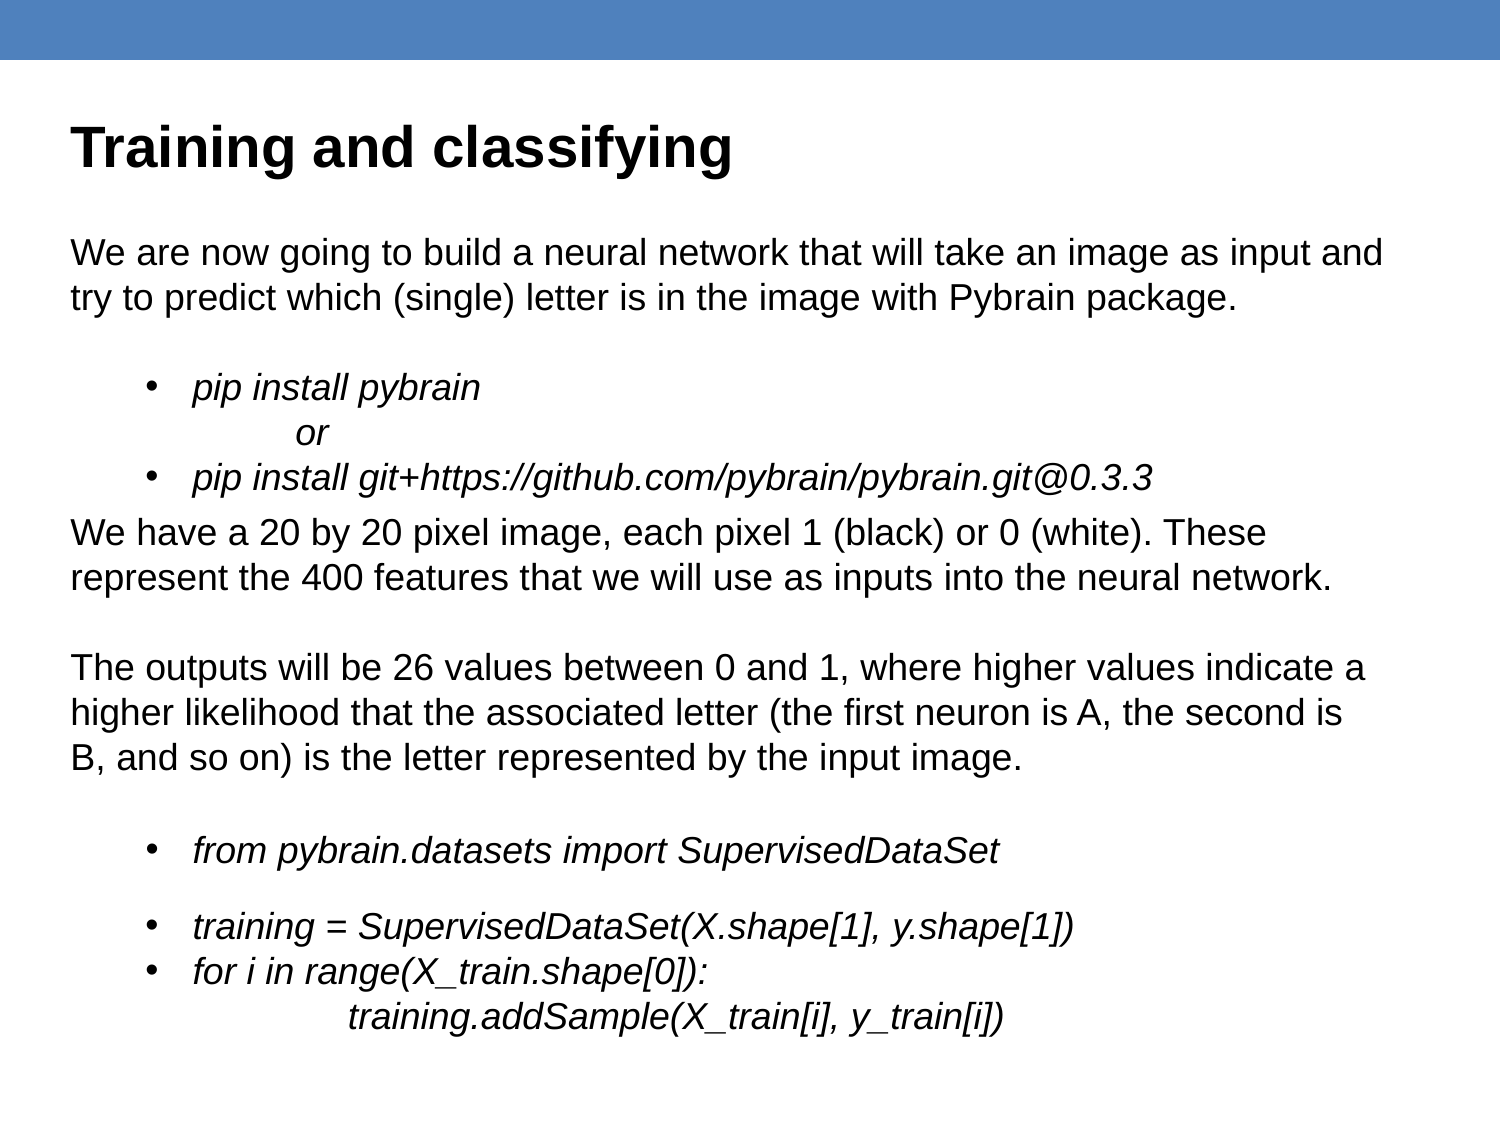

Training and classifying
We are now going to build a neural network that will take an image as input and
try to predict which (single) letter is in the image with Pybrain package.

pip install pybrain
	or
pip install git+https://github.com/pybrain/pybrain.git@0.3.3

We have a 20 by 20 pixel image, each pixel 1 (black) or 0 (white). These
represent the 400 features that we will use as inputs into the neural network.

The outputs will be 26 values between 0 and 1, where higher values indicate a higher likelihood that the associated letter (the first neuron is A, the second is B, and so on) is the letter represented by the input image.
from pybrain.datasets import SupervisedDataSet
training = SupervisedDataSet(X.shape[1], y.shape[1])
for i in range(X_train.shape[0]):
	     training.addSample(X_train[i], y_train[i])